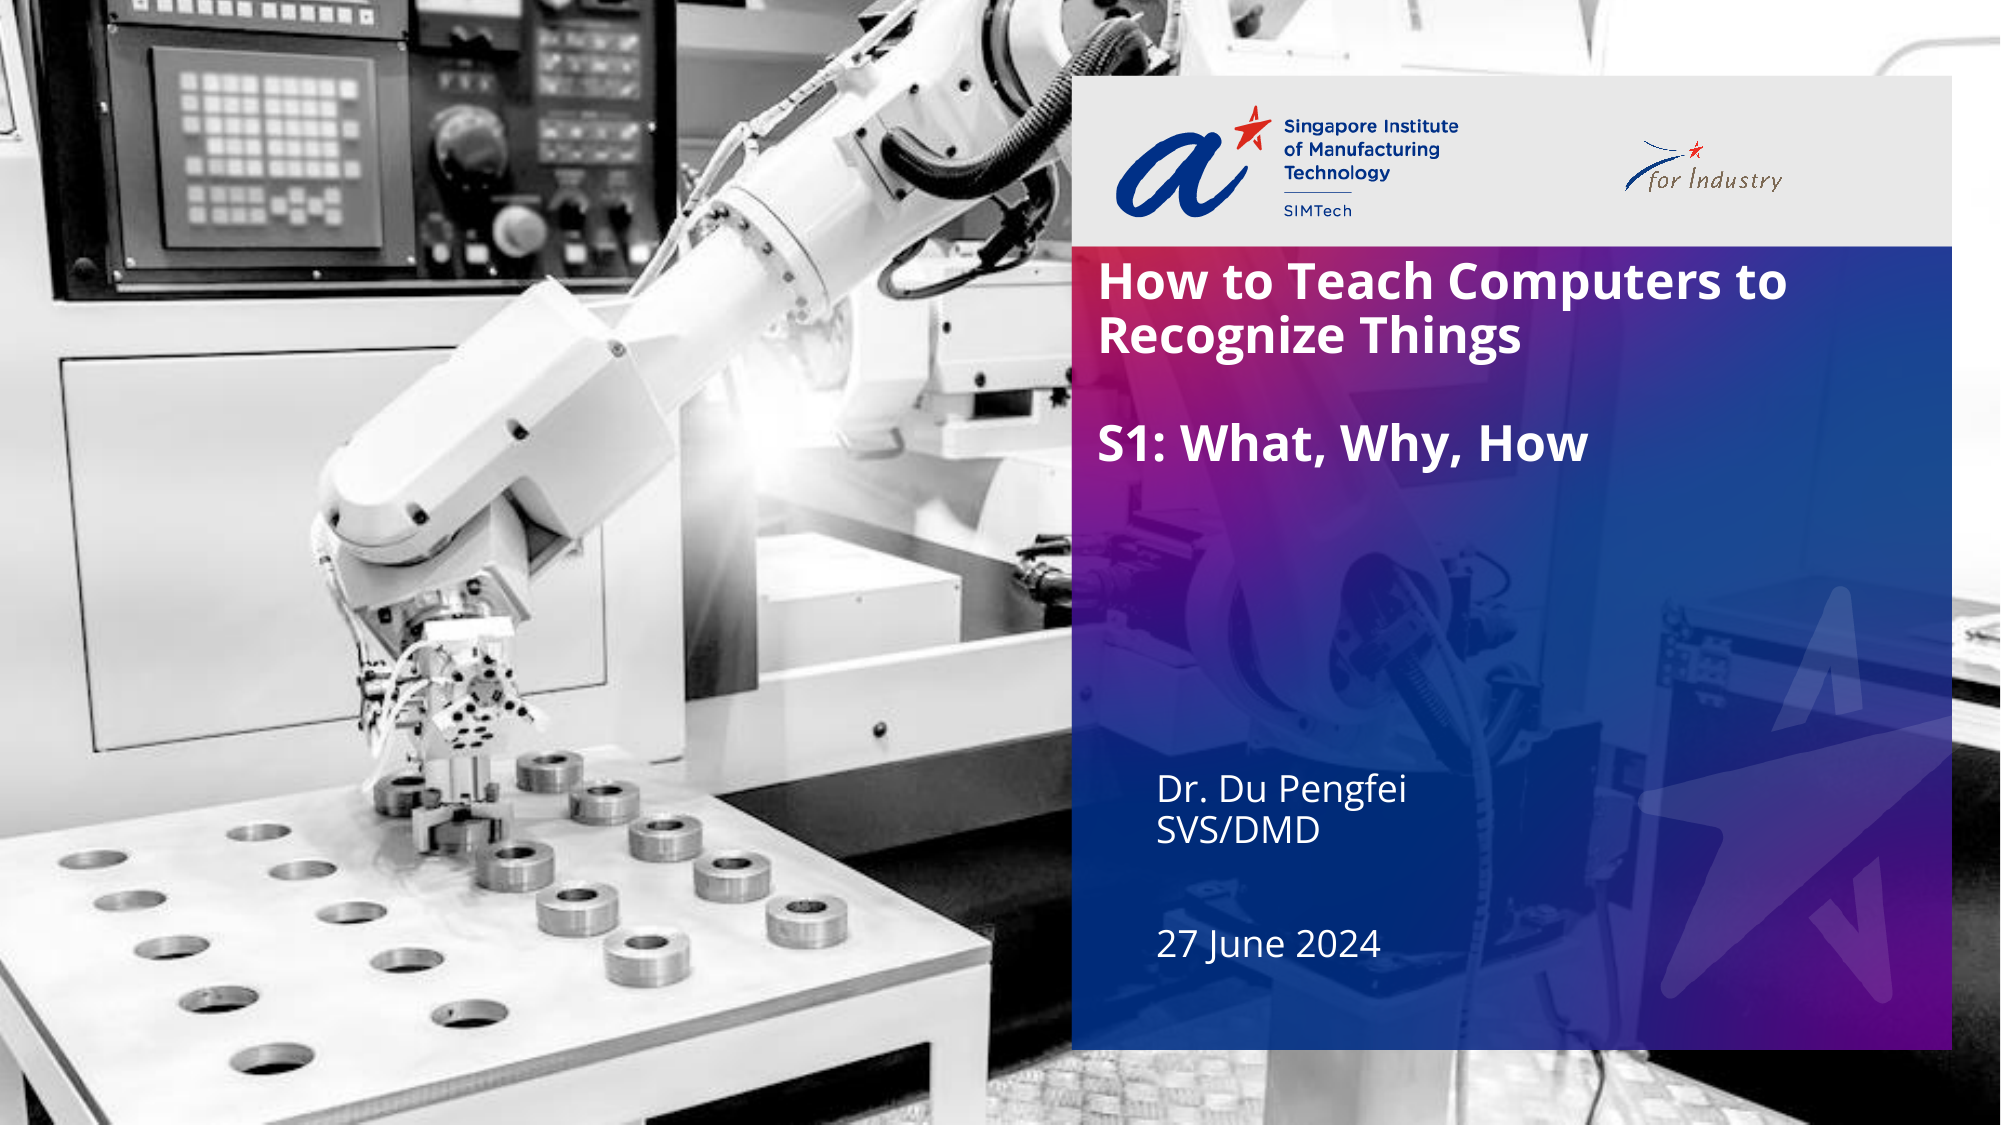

# How to Teach Computers to Recognize Things S1: What, Why, How

Dr. Du Pengfei
SVS/DMD

27 June 2024